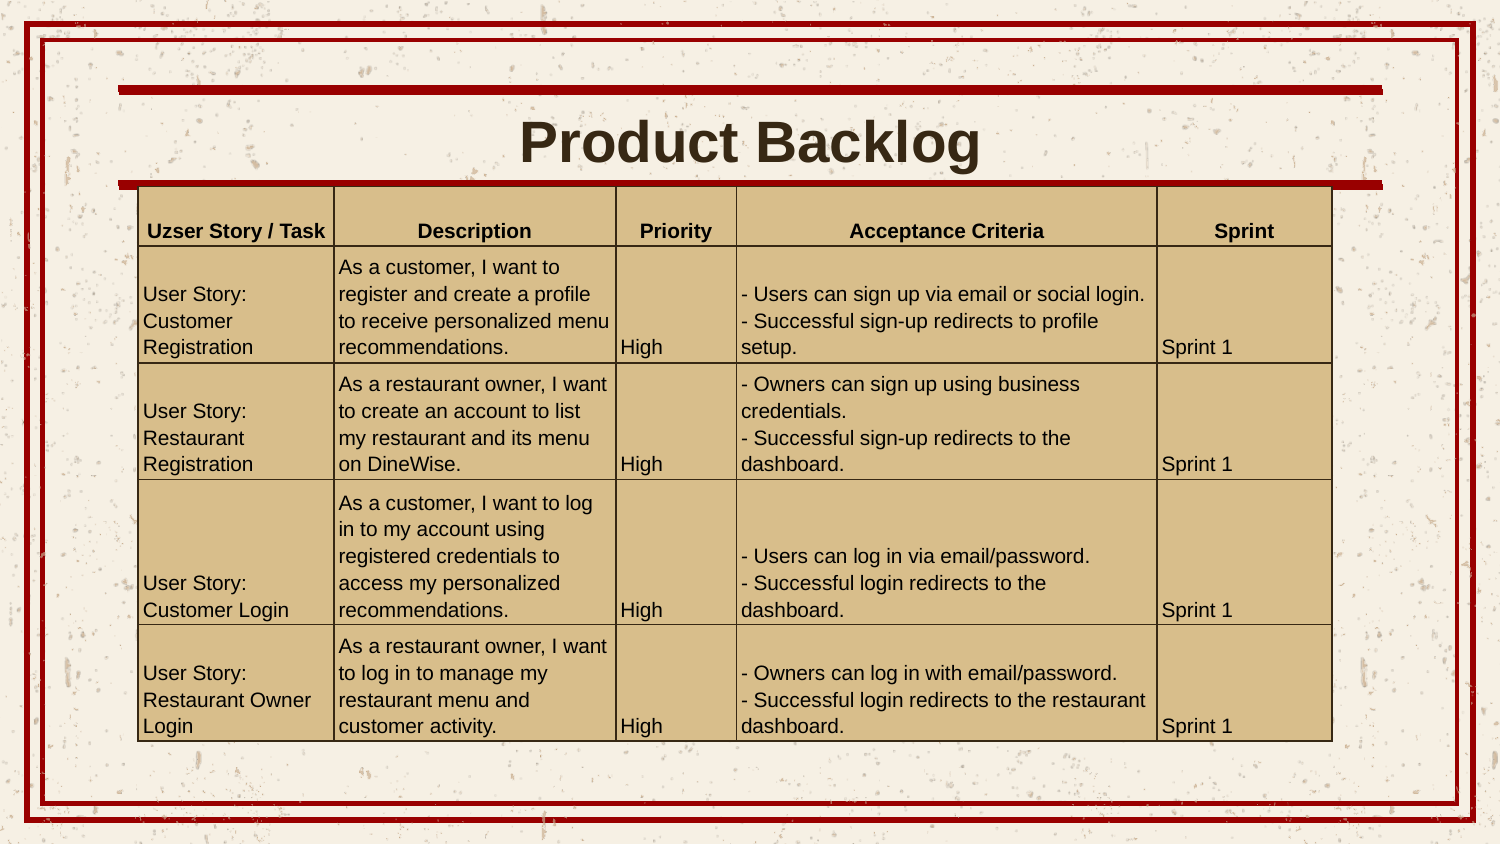

# Product Backlog
| Uzser Story / Task | Description | Priority | Acceptance Criteria | Sprint |
| --- | --- | --- | --- | --- |
| User Story: Customer Registration | As a customer, I want to register and create a profile to receive personalized menu recommendations. | High | - Users can sign up via email or social login. - Successful sign-up redirects to profile setup. | Sprint 1 |
| User Story: Restaurant Registration | As a restaurant owner, I want to create an account to list my restaurant and its menu on DineWise. | High | - Owners can sign up using business credentials. - Successful sign-up redirects to the dashboard. | Sprint 1 |
| User Story: Customer Login | As a customer, I want to log in to my account using registered credentials to access my personalized recommendations. | High | - Users can log in via email/password. - Successful login redirects to the dashboard. | Sprint 1 |
| User Story: Restaurant Owner Login | As a restaurant owner, I want to log in to manage my restaurant menu and customer activity. | High | - Owners can log in with email/password. - Successful login redirects to the restaurant dashboard. | Sprint 1 |